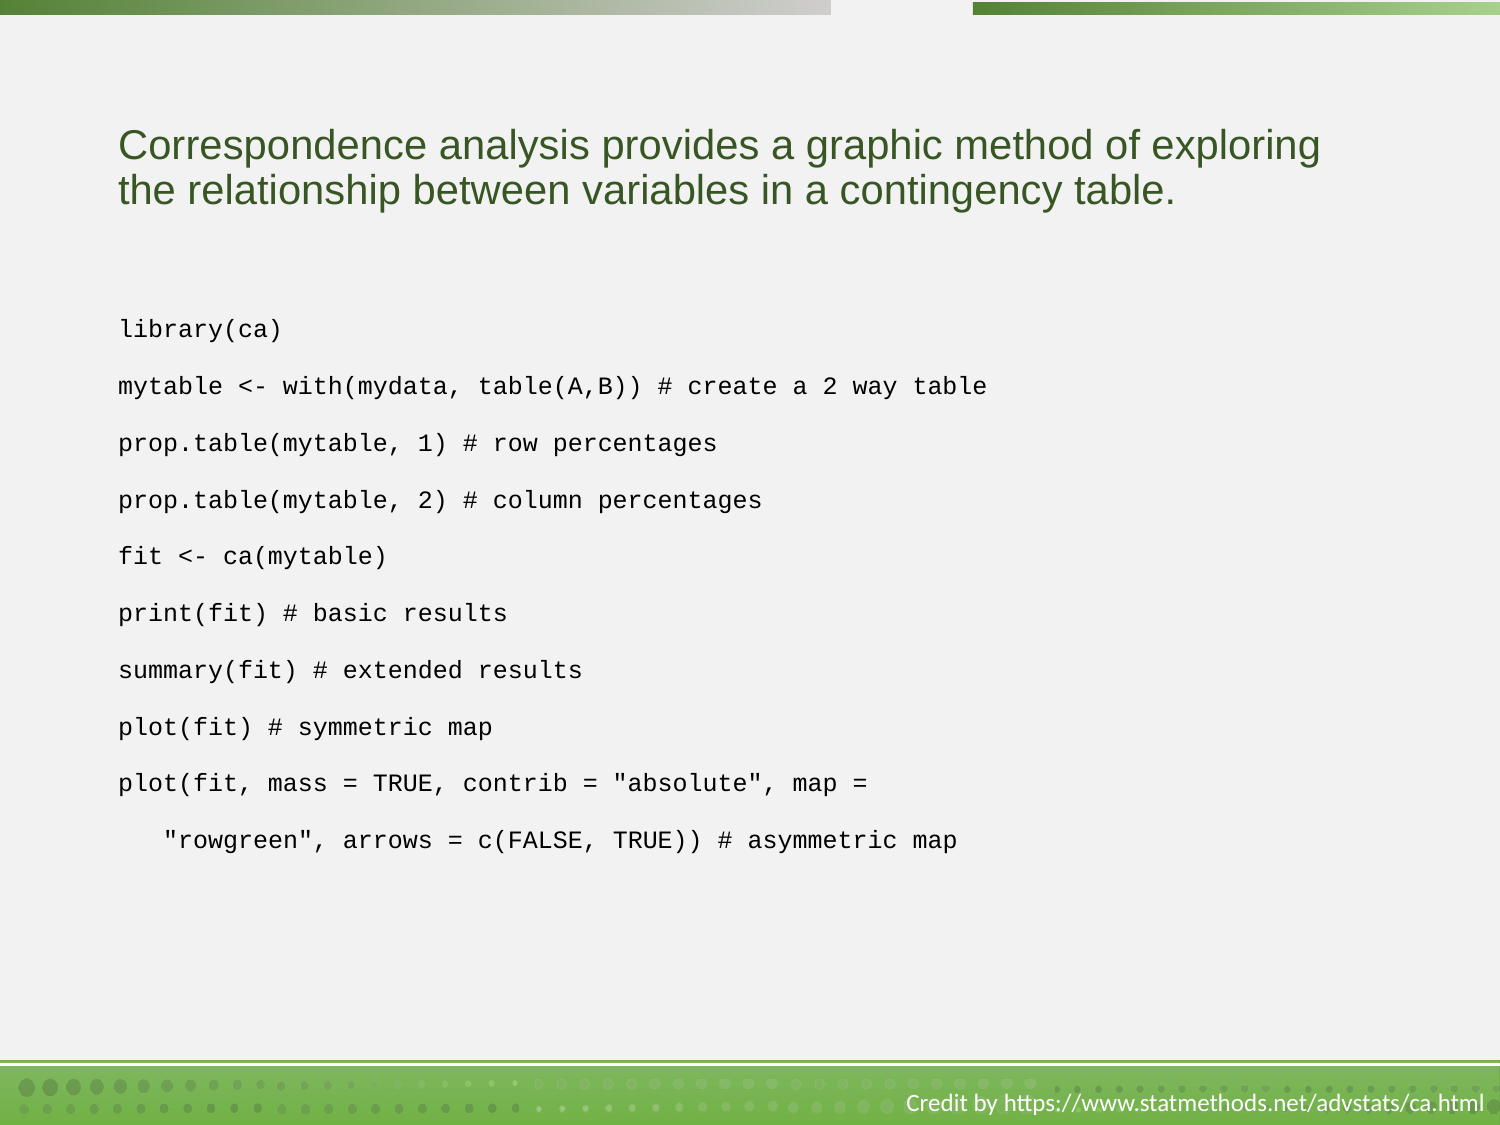

# Correspondence analysis provides a graphic method of exploring the relationship between variables in a contingency table.
library(ca)
mytable <- with(mydata, table(A,B)) # create a 2 way table
prop.table(mytable, 1) # row percentages
prop.table(mytable, 2) # column percentages
fit <- ca(mytable)
print(fit) # basic results
summary(fit) # extended results
plot(fit) # symmetric map
plot(fit, mass = TRUE, contrib = "absolute", map =
   "rowgreen", arrows = c(FALSE, TRUE)) # asymmetric map
Credit by https://www.statmethods.net/advstats/ca.html